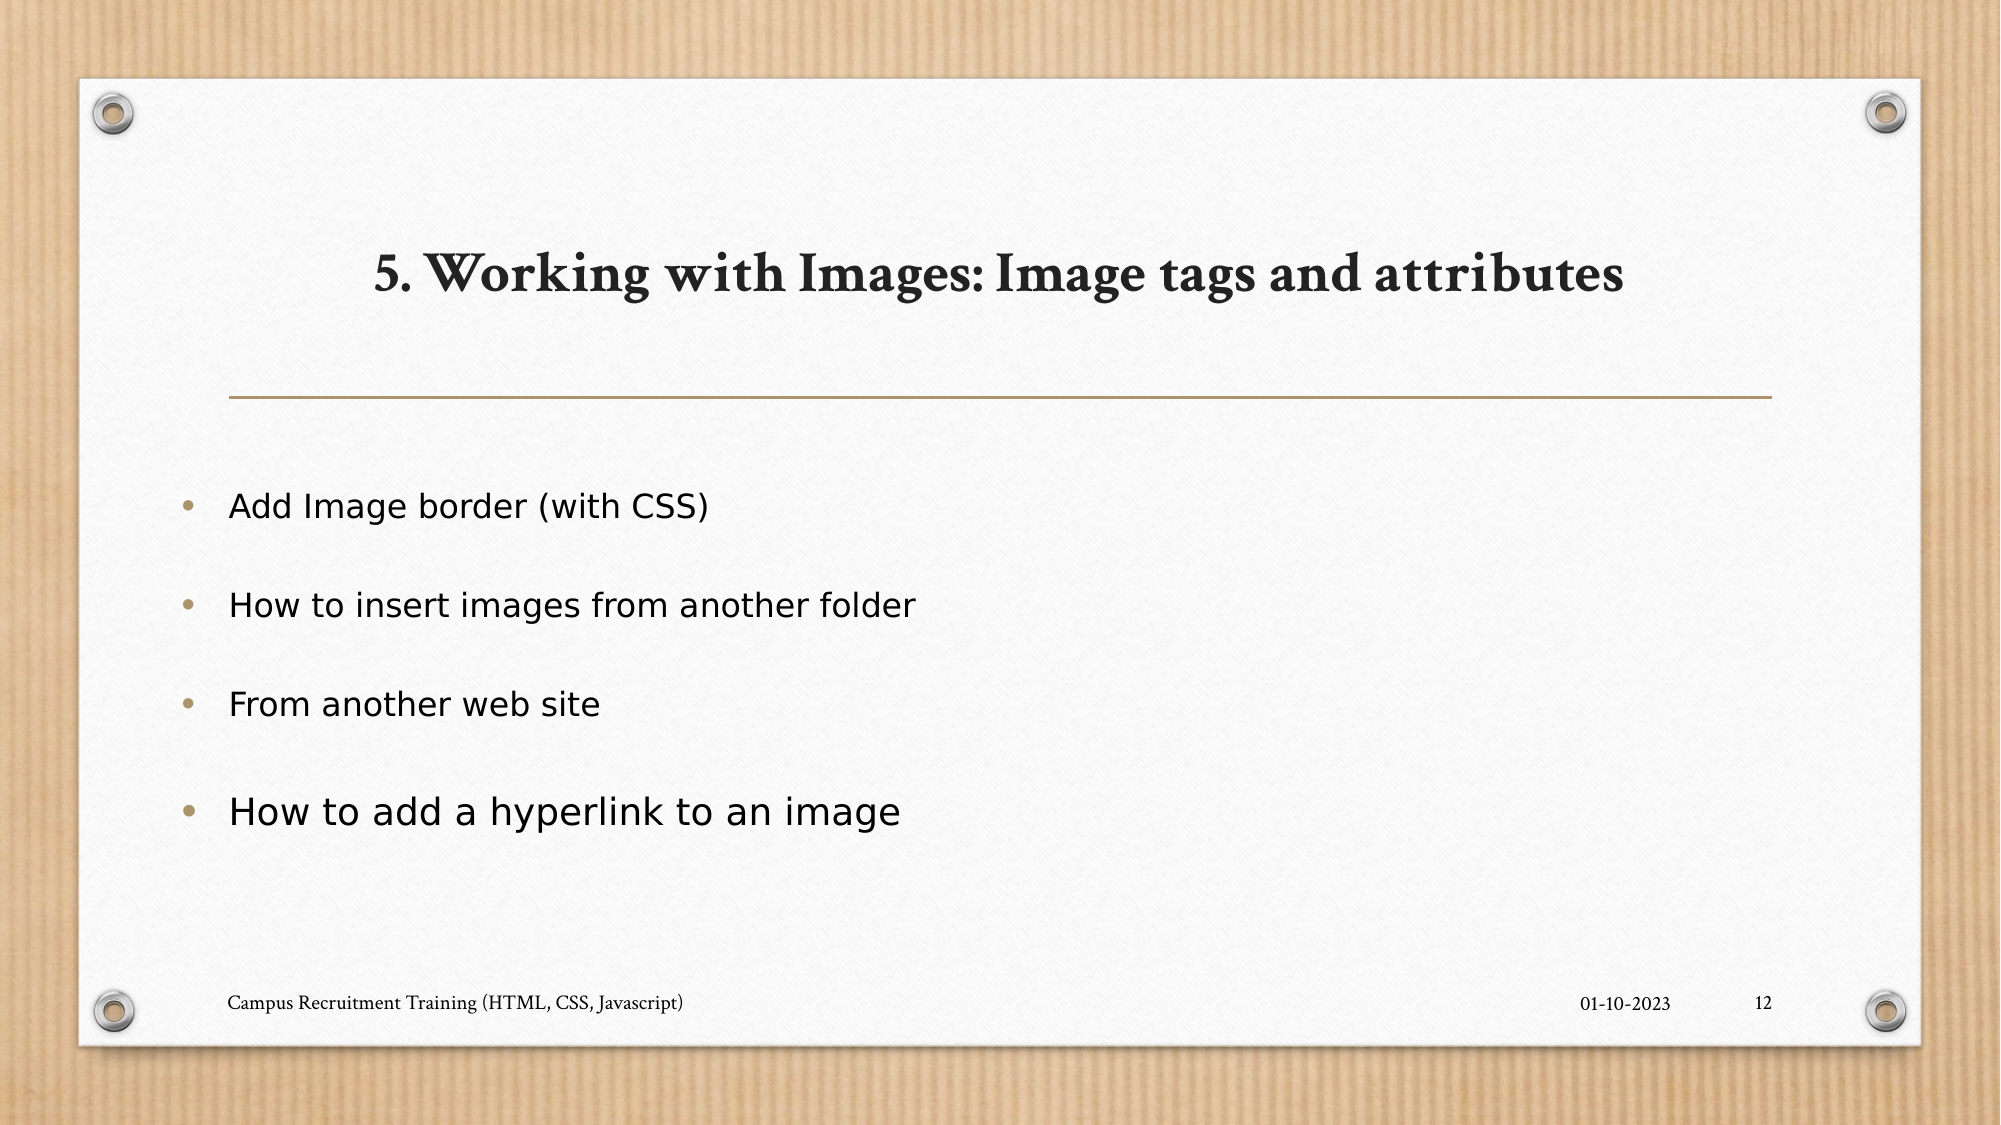

# 5. Working with Images: Image tags and attributes
Add Image border (with CSS)
How to insert images from another folder
From another web site
How to add a hyperlink to an image

Campus Recruitment Training (HTML, CSS, Javascript)
01-10-2023
12